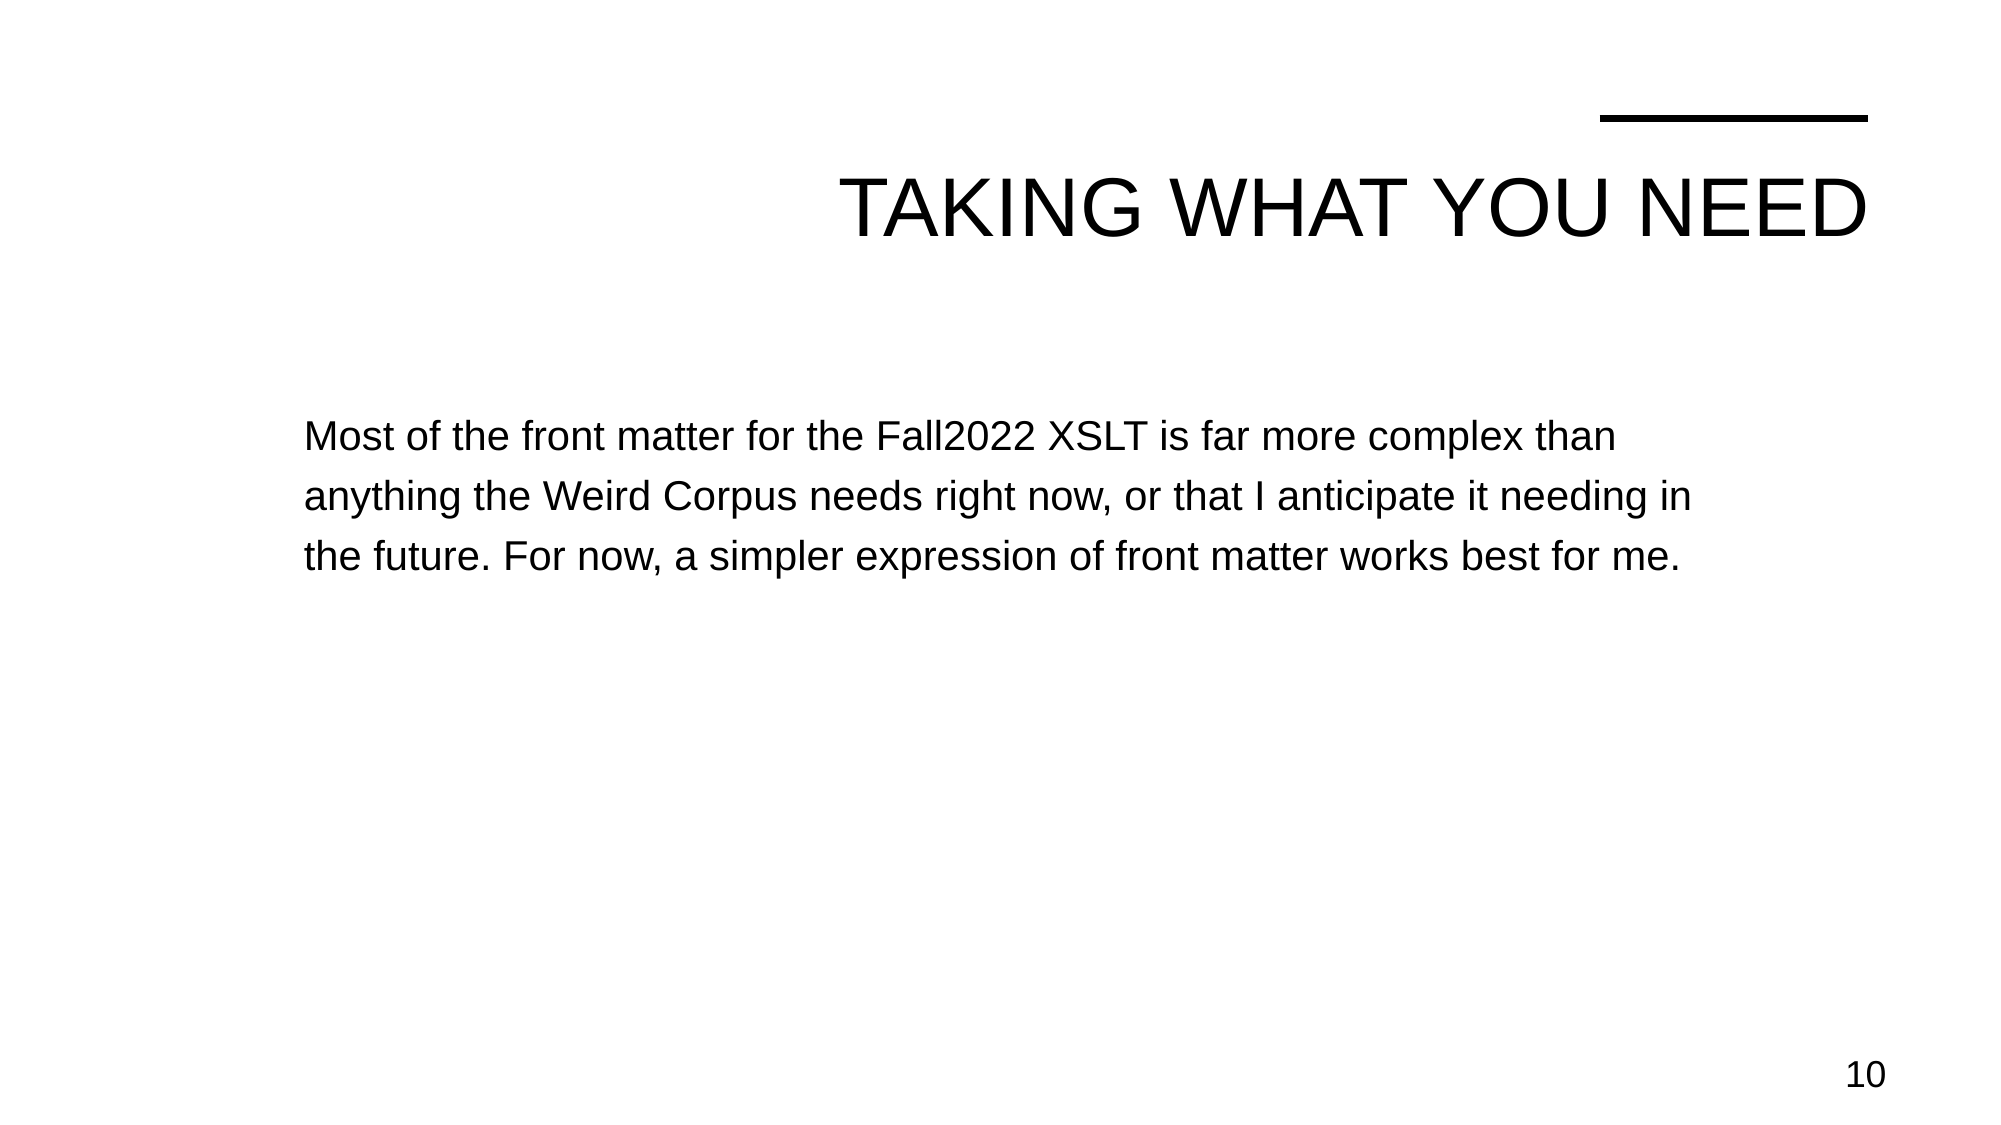

# Taking What you Need
Most of the front matter for the Fall2022 XSLT is far more complex than anything the Weird Corpus needs right now, or that I anticipate it needing in the future. For now, a simpler expression of front matter works best for me.
10